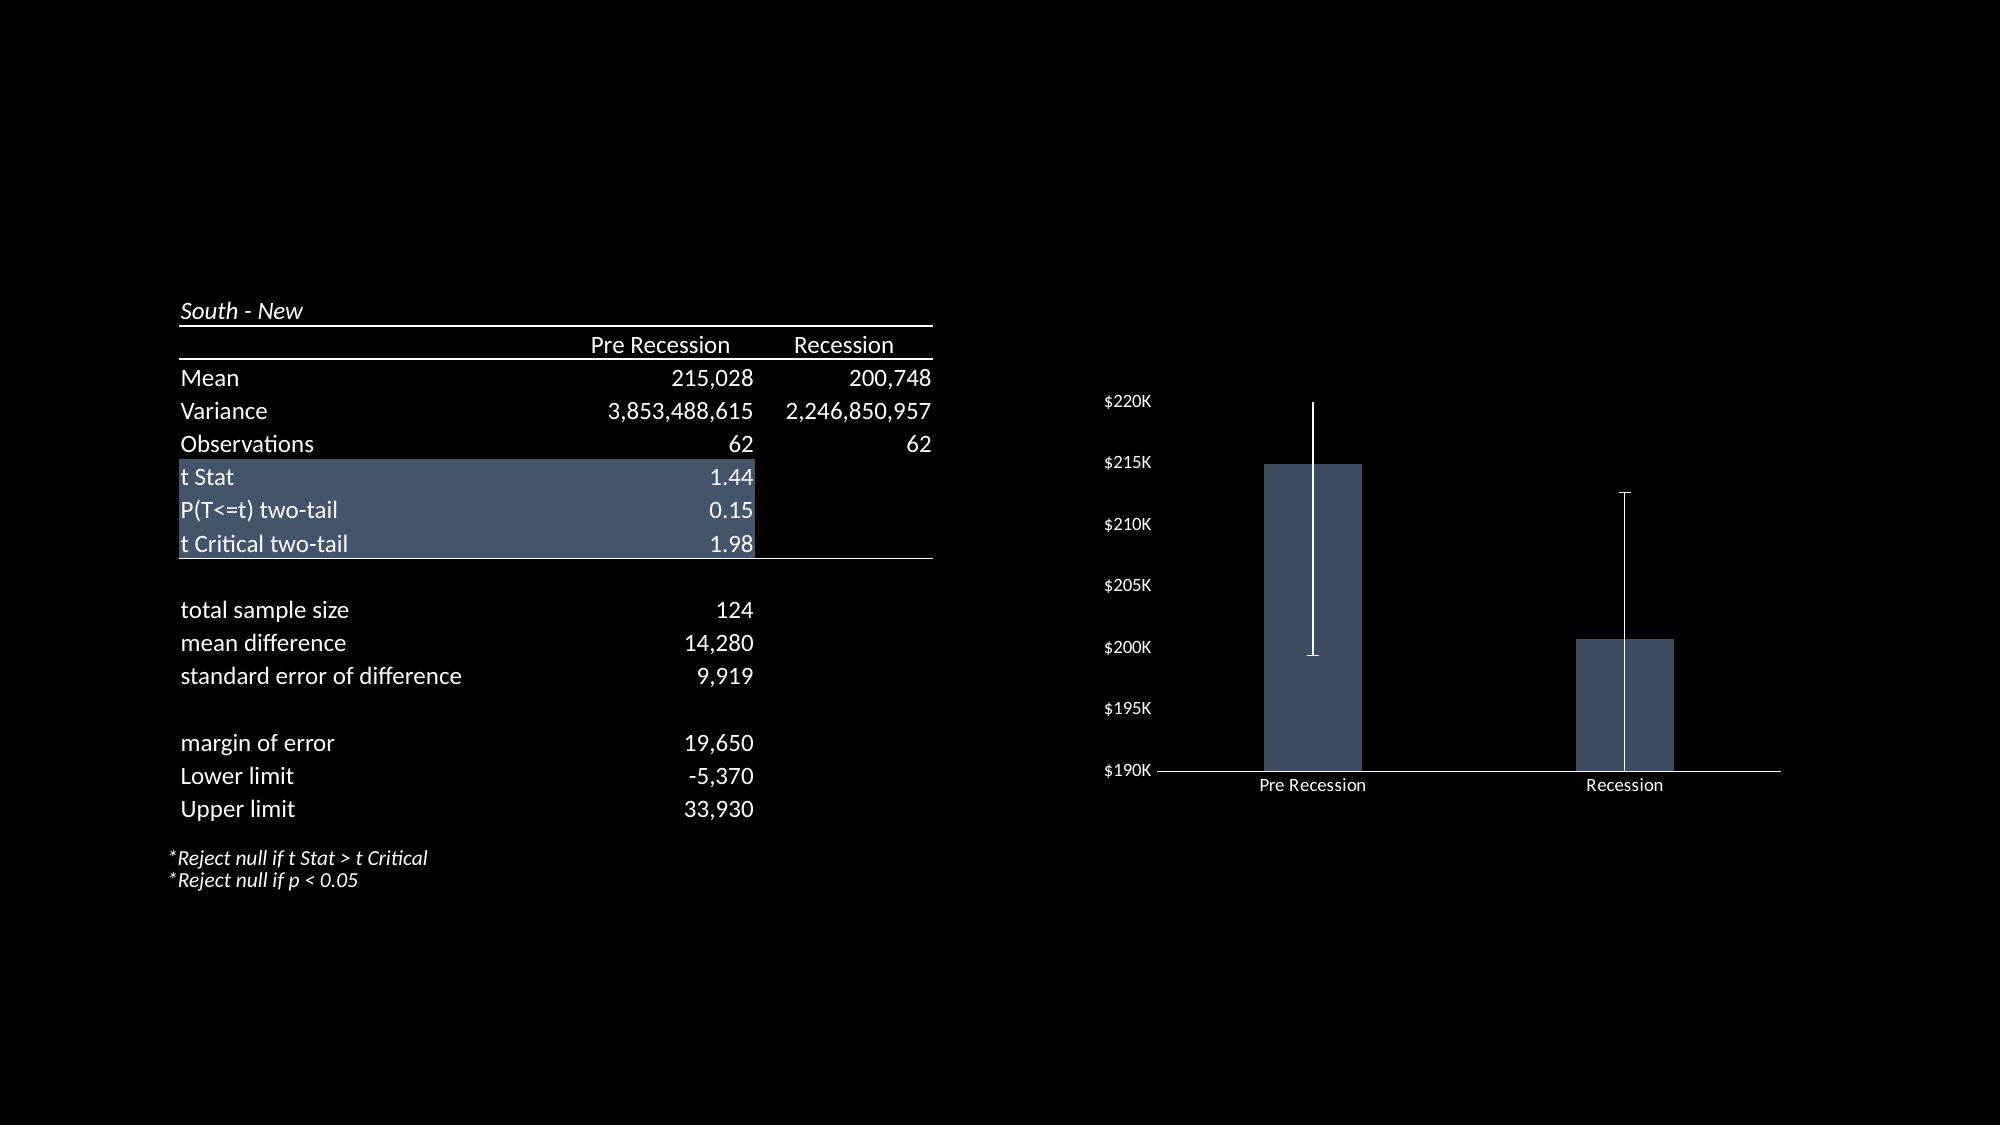

| South - New |  |  |
| --- | --- | --- |
|  | Pre Recession | Recession |
| Mean | 215,028 | 200,748 |
| Variance | 3,853,488,615 | 2,246,850,957 |
| Observations | 62 | 62 |
| t Stat | 1.44 |  |
| P(T<=t) two-tail | 0.15 |  |
| t Critical two-tail | 1.98 |  |
|  |  |  |
| total sample size | 124 |  |
| mean difference | 14,280 |  |
| standard error of difference | 9,919 |  |
|  |  |  |
| margin of error | 19,650 |  |
| Lower limit | -5,370 |  |
| Upper limit | 33,930 |  |

### Chart

| Category |  |
|---|---|
| Pre Recession | 215028.0 |
| Recession | 200748.2741935484 |
*Reject null if t Stat > t Critical
*Reject null if p < 0.05